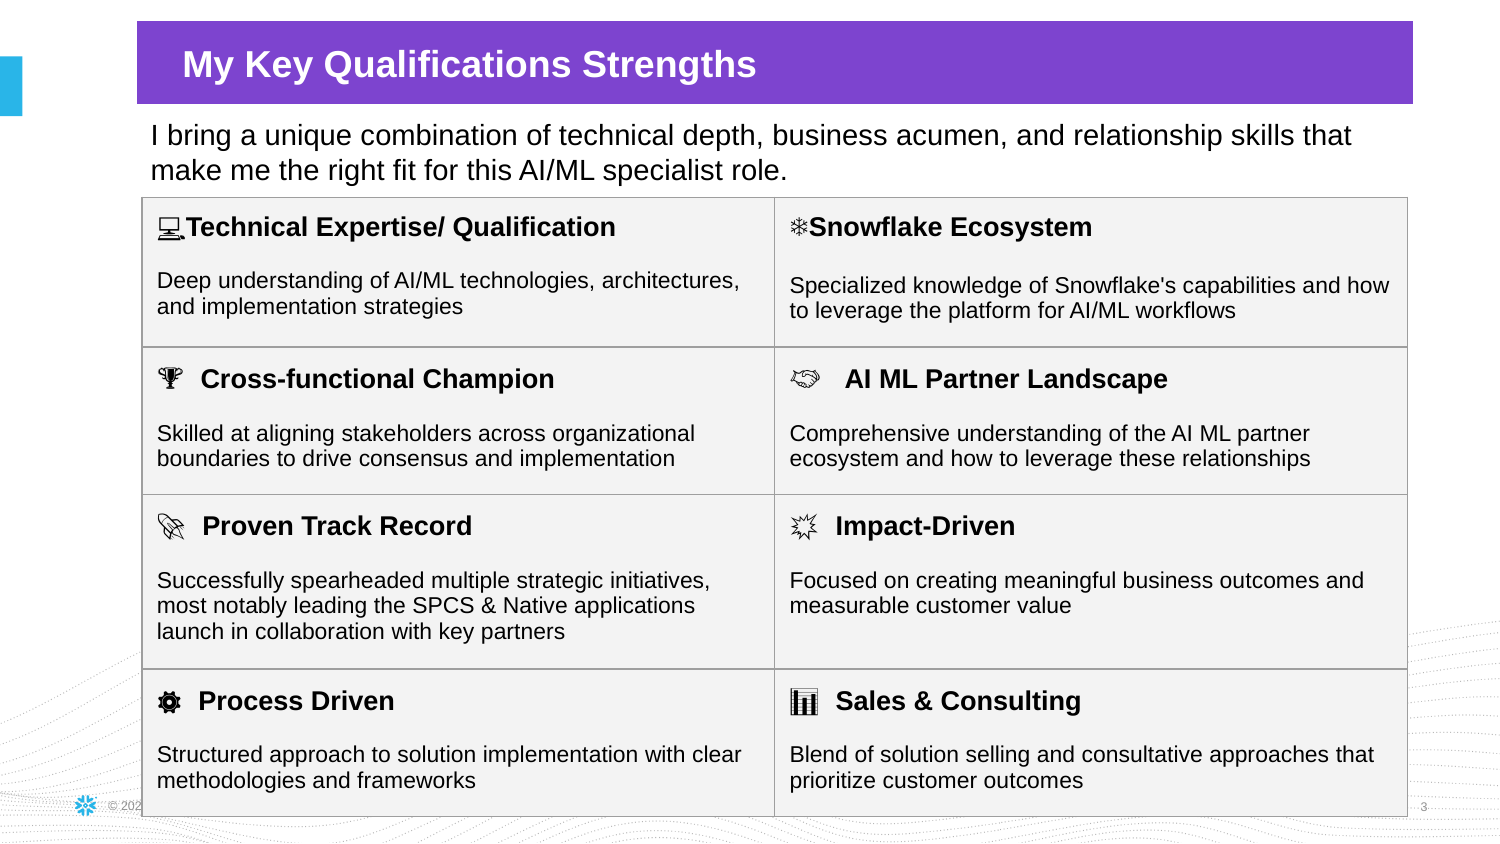

My Key Qualifications Strengths
I bring a unique combination of technical depth, business acumen, and relationship skills that make me the right fit for this AI/ML specialist role.
| 💻Technical Expertise/ Qualification Deep understanding of AI/ML technologies, architectures, and implementation strategies | ❄️Snowflake Ecosystem Specialized knowledge of Snowflake's capabilities and how to leverage the platform for AI/ML workflows |
| --- | --- |
| 🏆 Cross-functional Champion Skilled at aligning stakeholders across organizational boundaries to drive consensus and implementation | 🤝 AI ML Partner Landscape Comprehensive understanding of the AI ML partner ecosystem and how to leverage these relationships |
| 🚀 Proven Track Record Successfully spearheaded multiple strategic initiatives, most notably leading the SPCS & Native applications launch in collaboration with key partners | 💥 Impact-Driven Focused on creating meaningful business outcomes and measurable customer value |
| ⚙️ Process Driven Structured approach to solution implementation with clear methodologies and frameworks | 📊 Sales & Consulting Blend of solution selling and consultative approaches that prioritize customer outcomes |

3